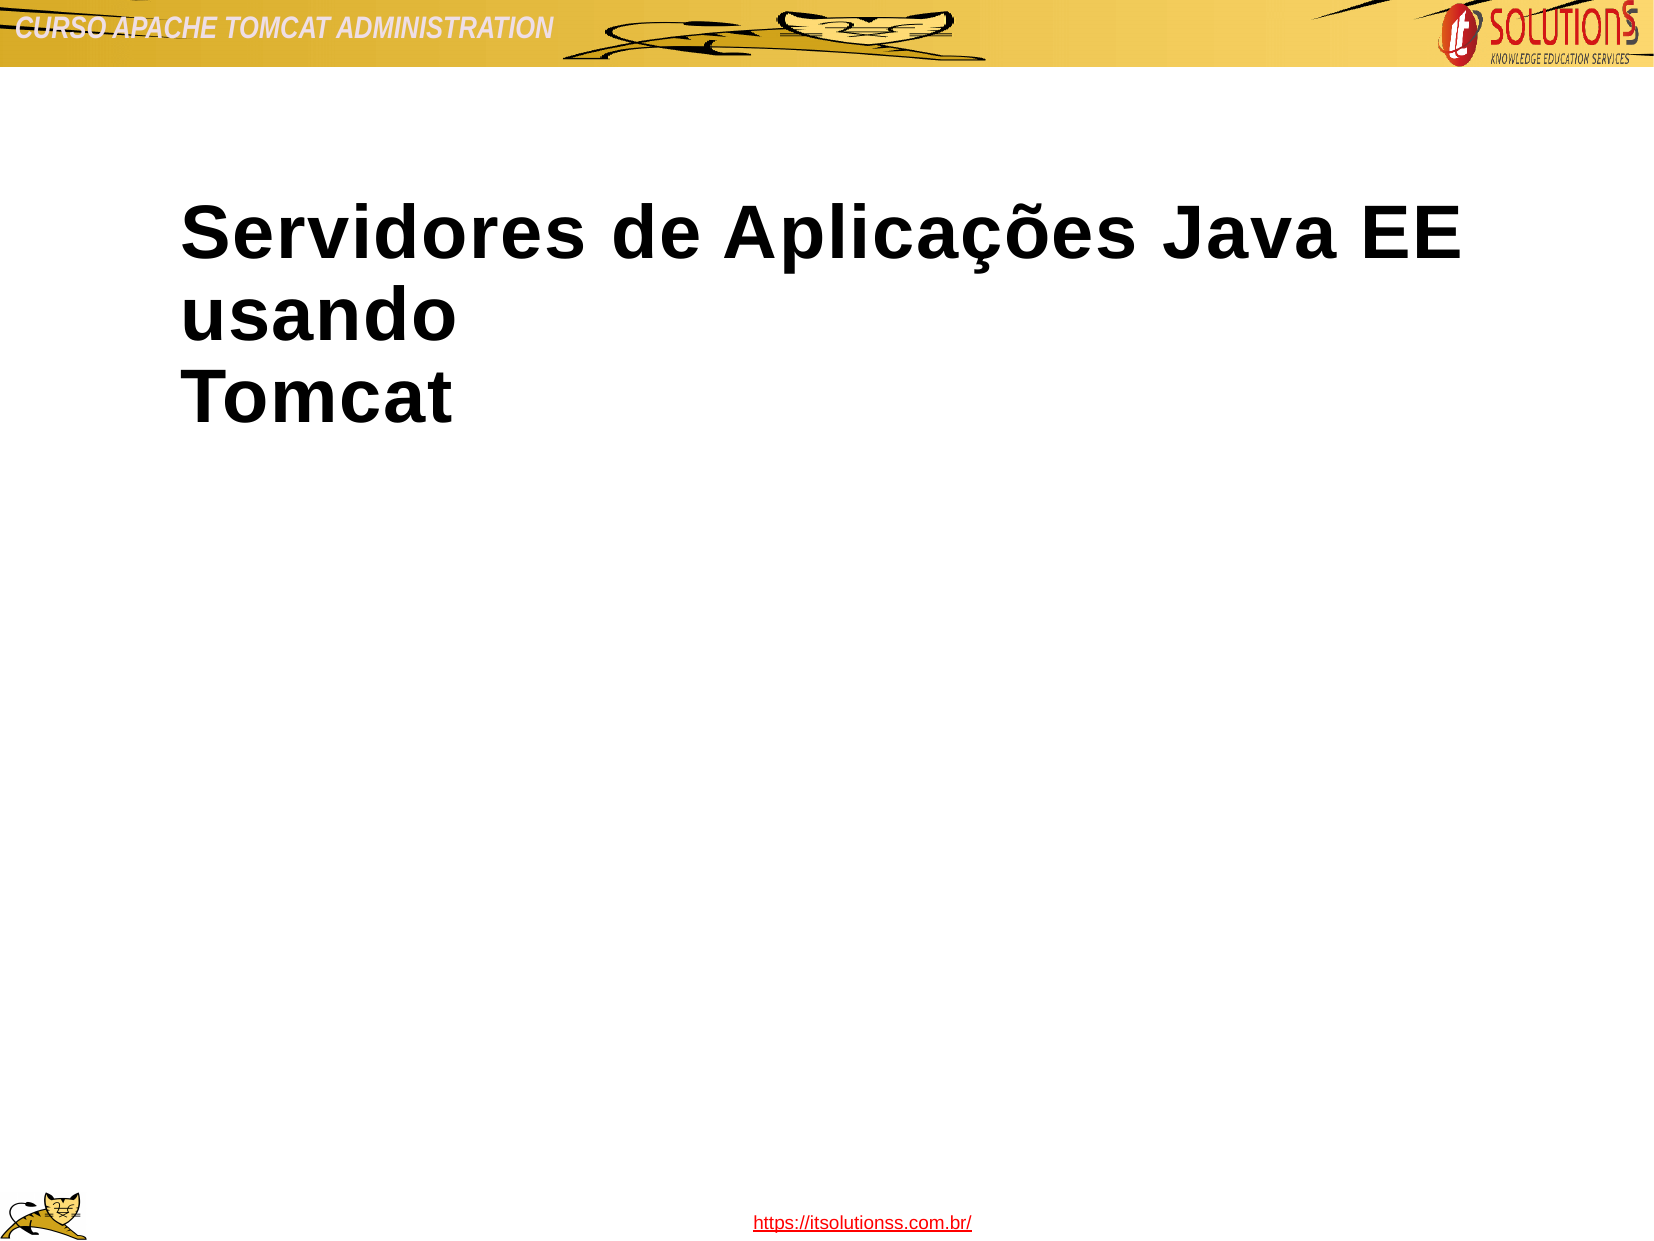

Servidores de Aplicações Java EE usando
Tomcat
Capítulo 10
Bases de Identidade (Realms)